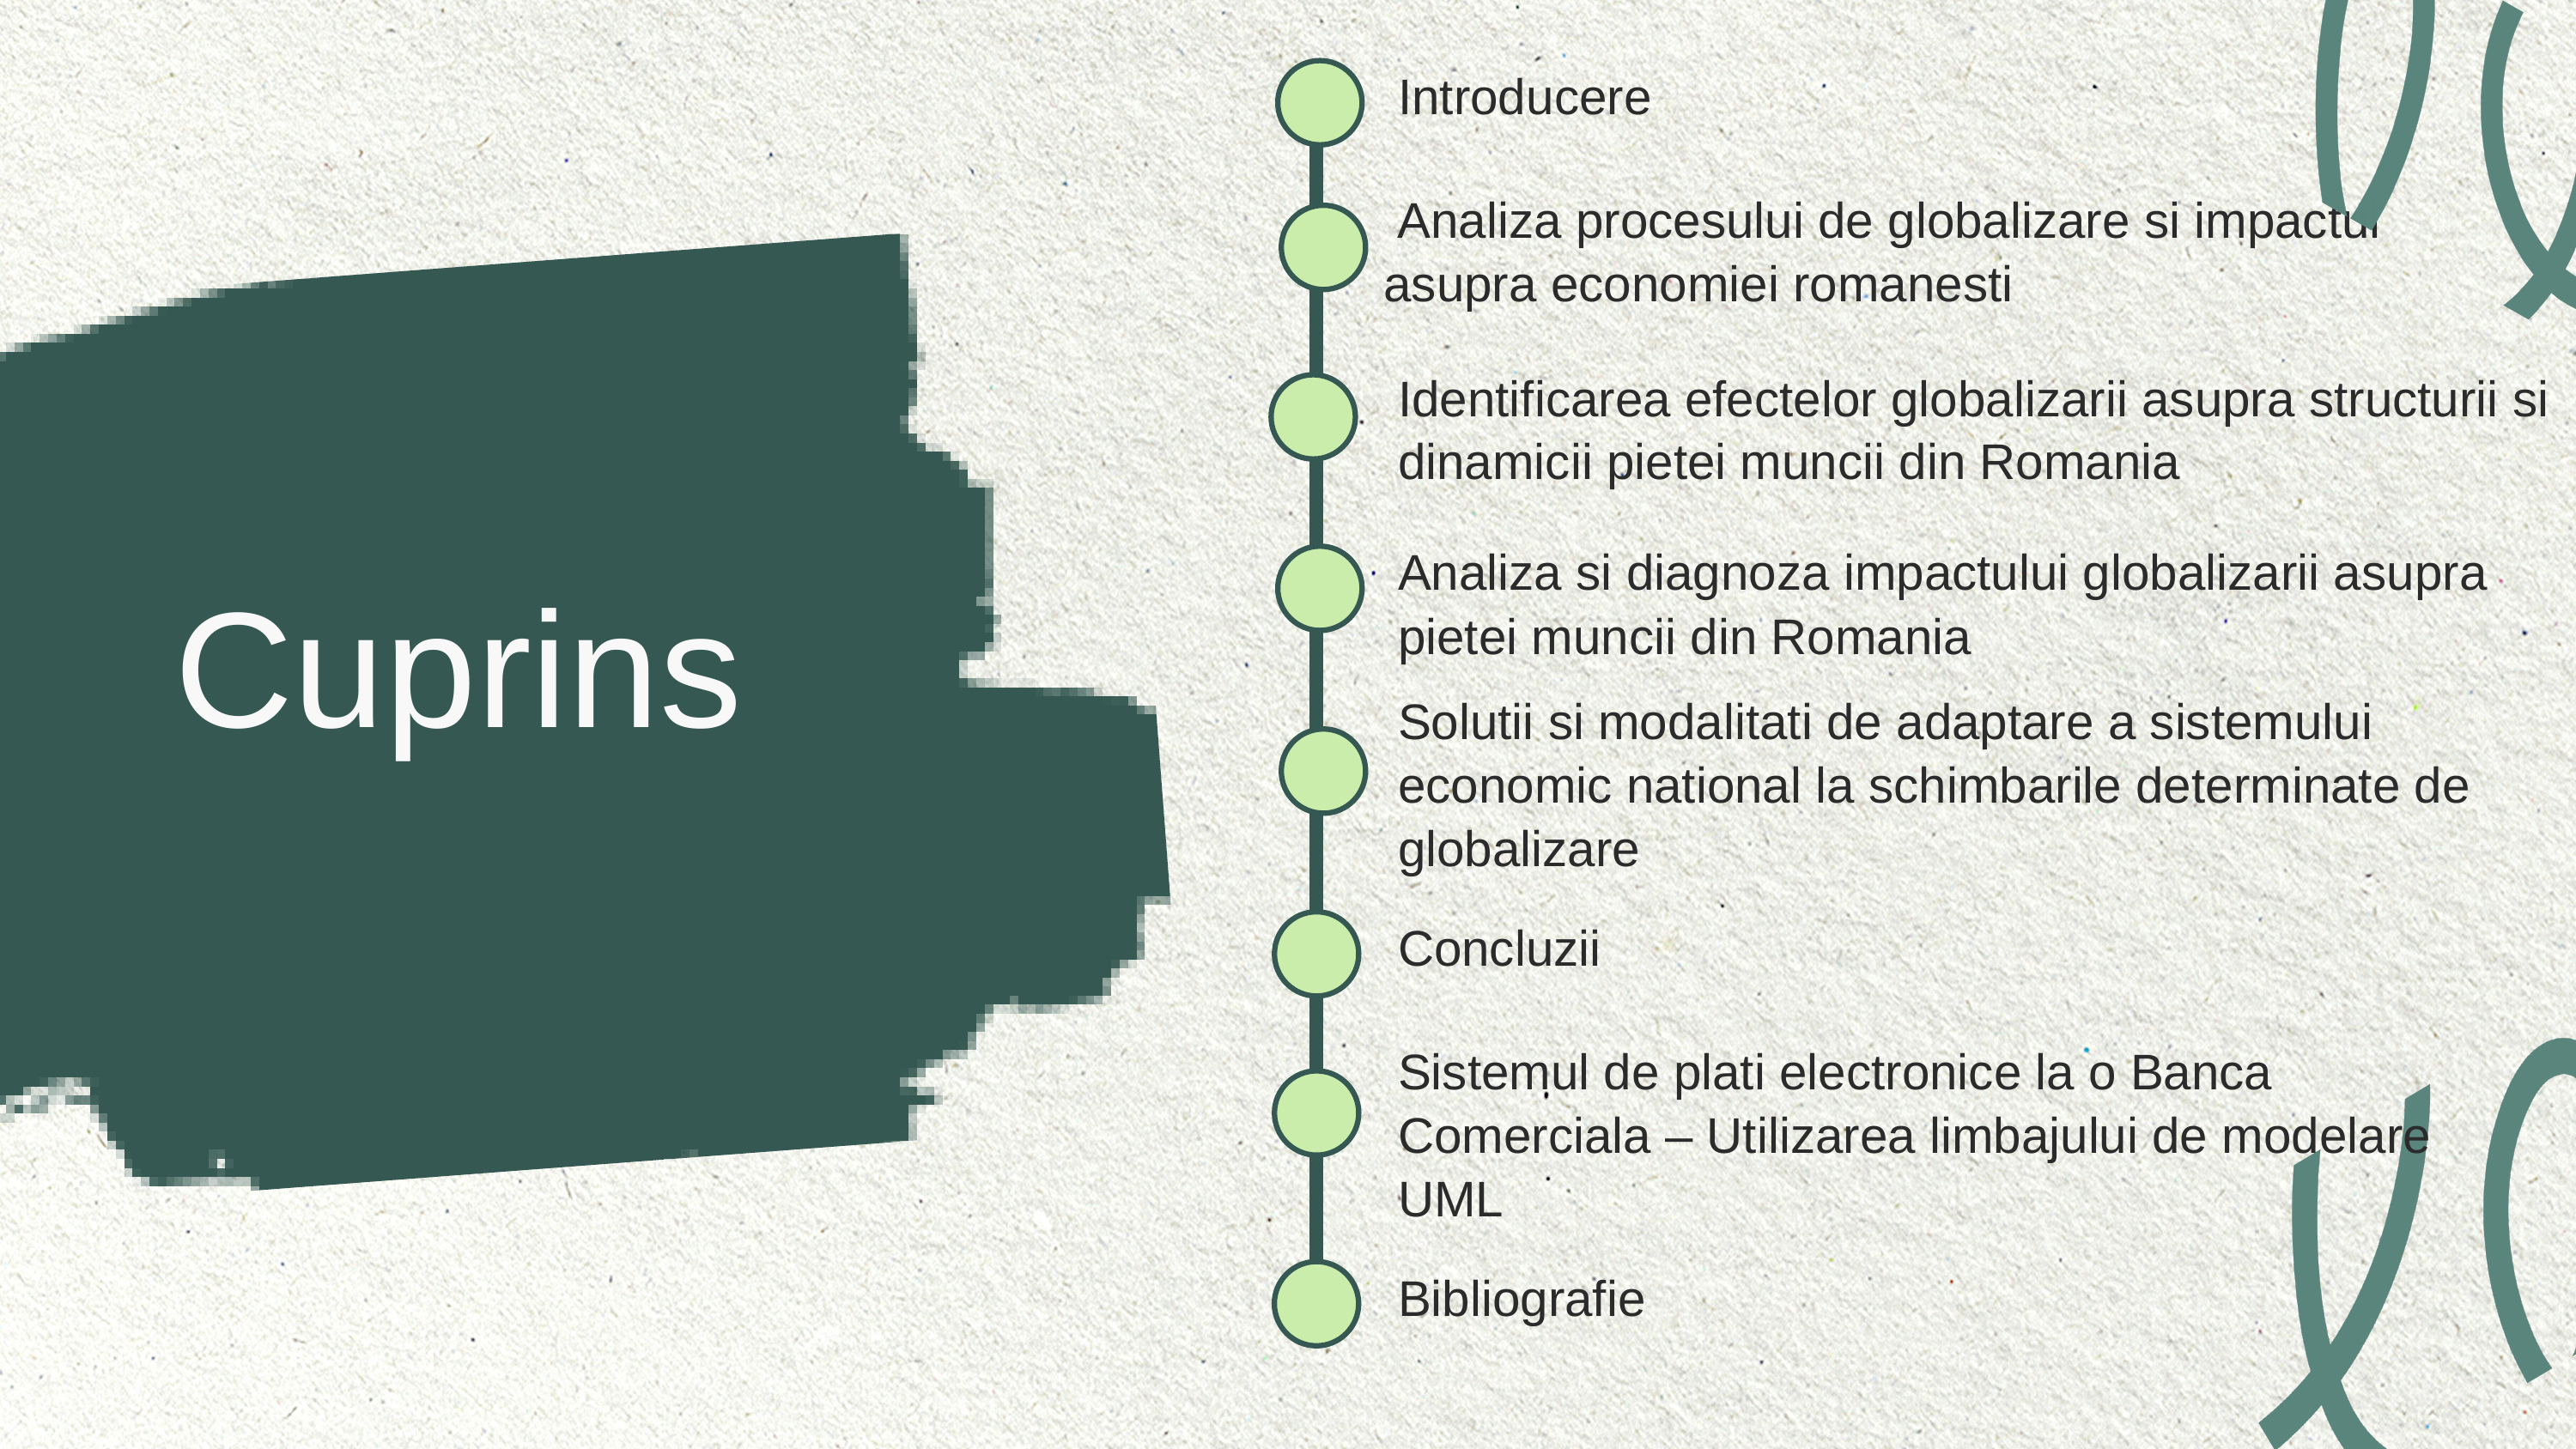

Introducere

 Analiza procesului de globalizare si impactul asupra economiei romanesti

Identificarea efectelor globalizarii asupra structurii si dinamicii pietei muncii din Romania

Analiza si diagnoza impactului globalizarii asupra pietei muncii din Romania

Cuprins
Solutii si modalitati de adaptare a sistemului economic national la schimbarile determinate de globalizare

Concluzii
Sistemul de plati electronice la o Banca Comerciala – Utilizarea limbajului de modelare UML

Bibliografie